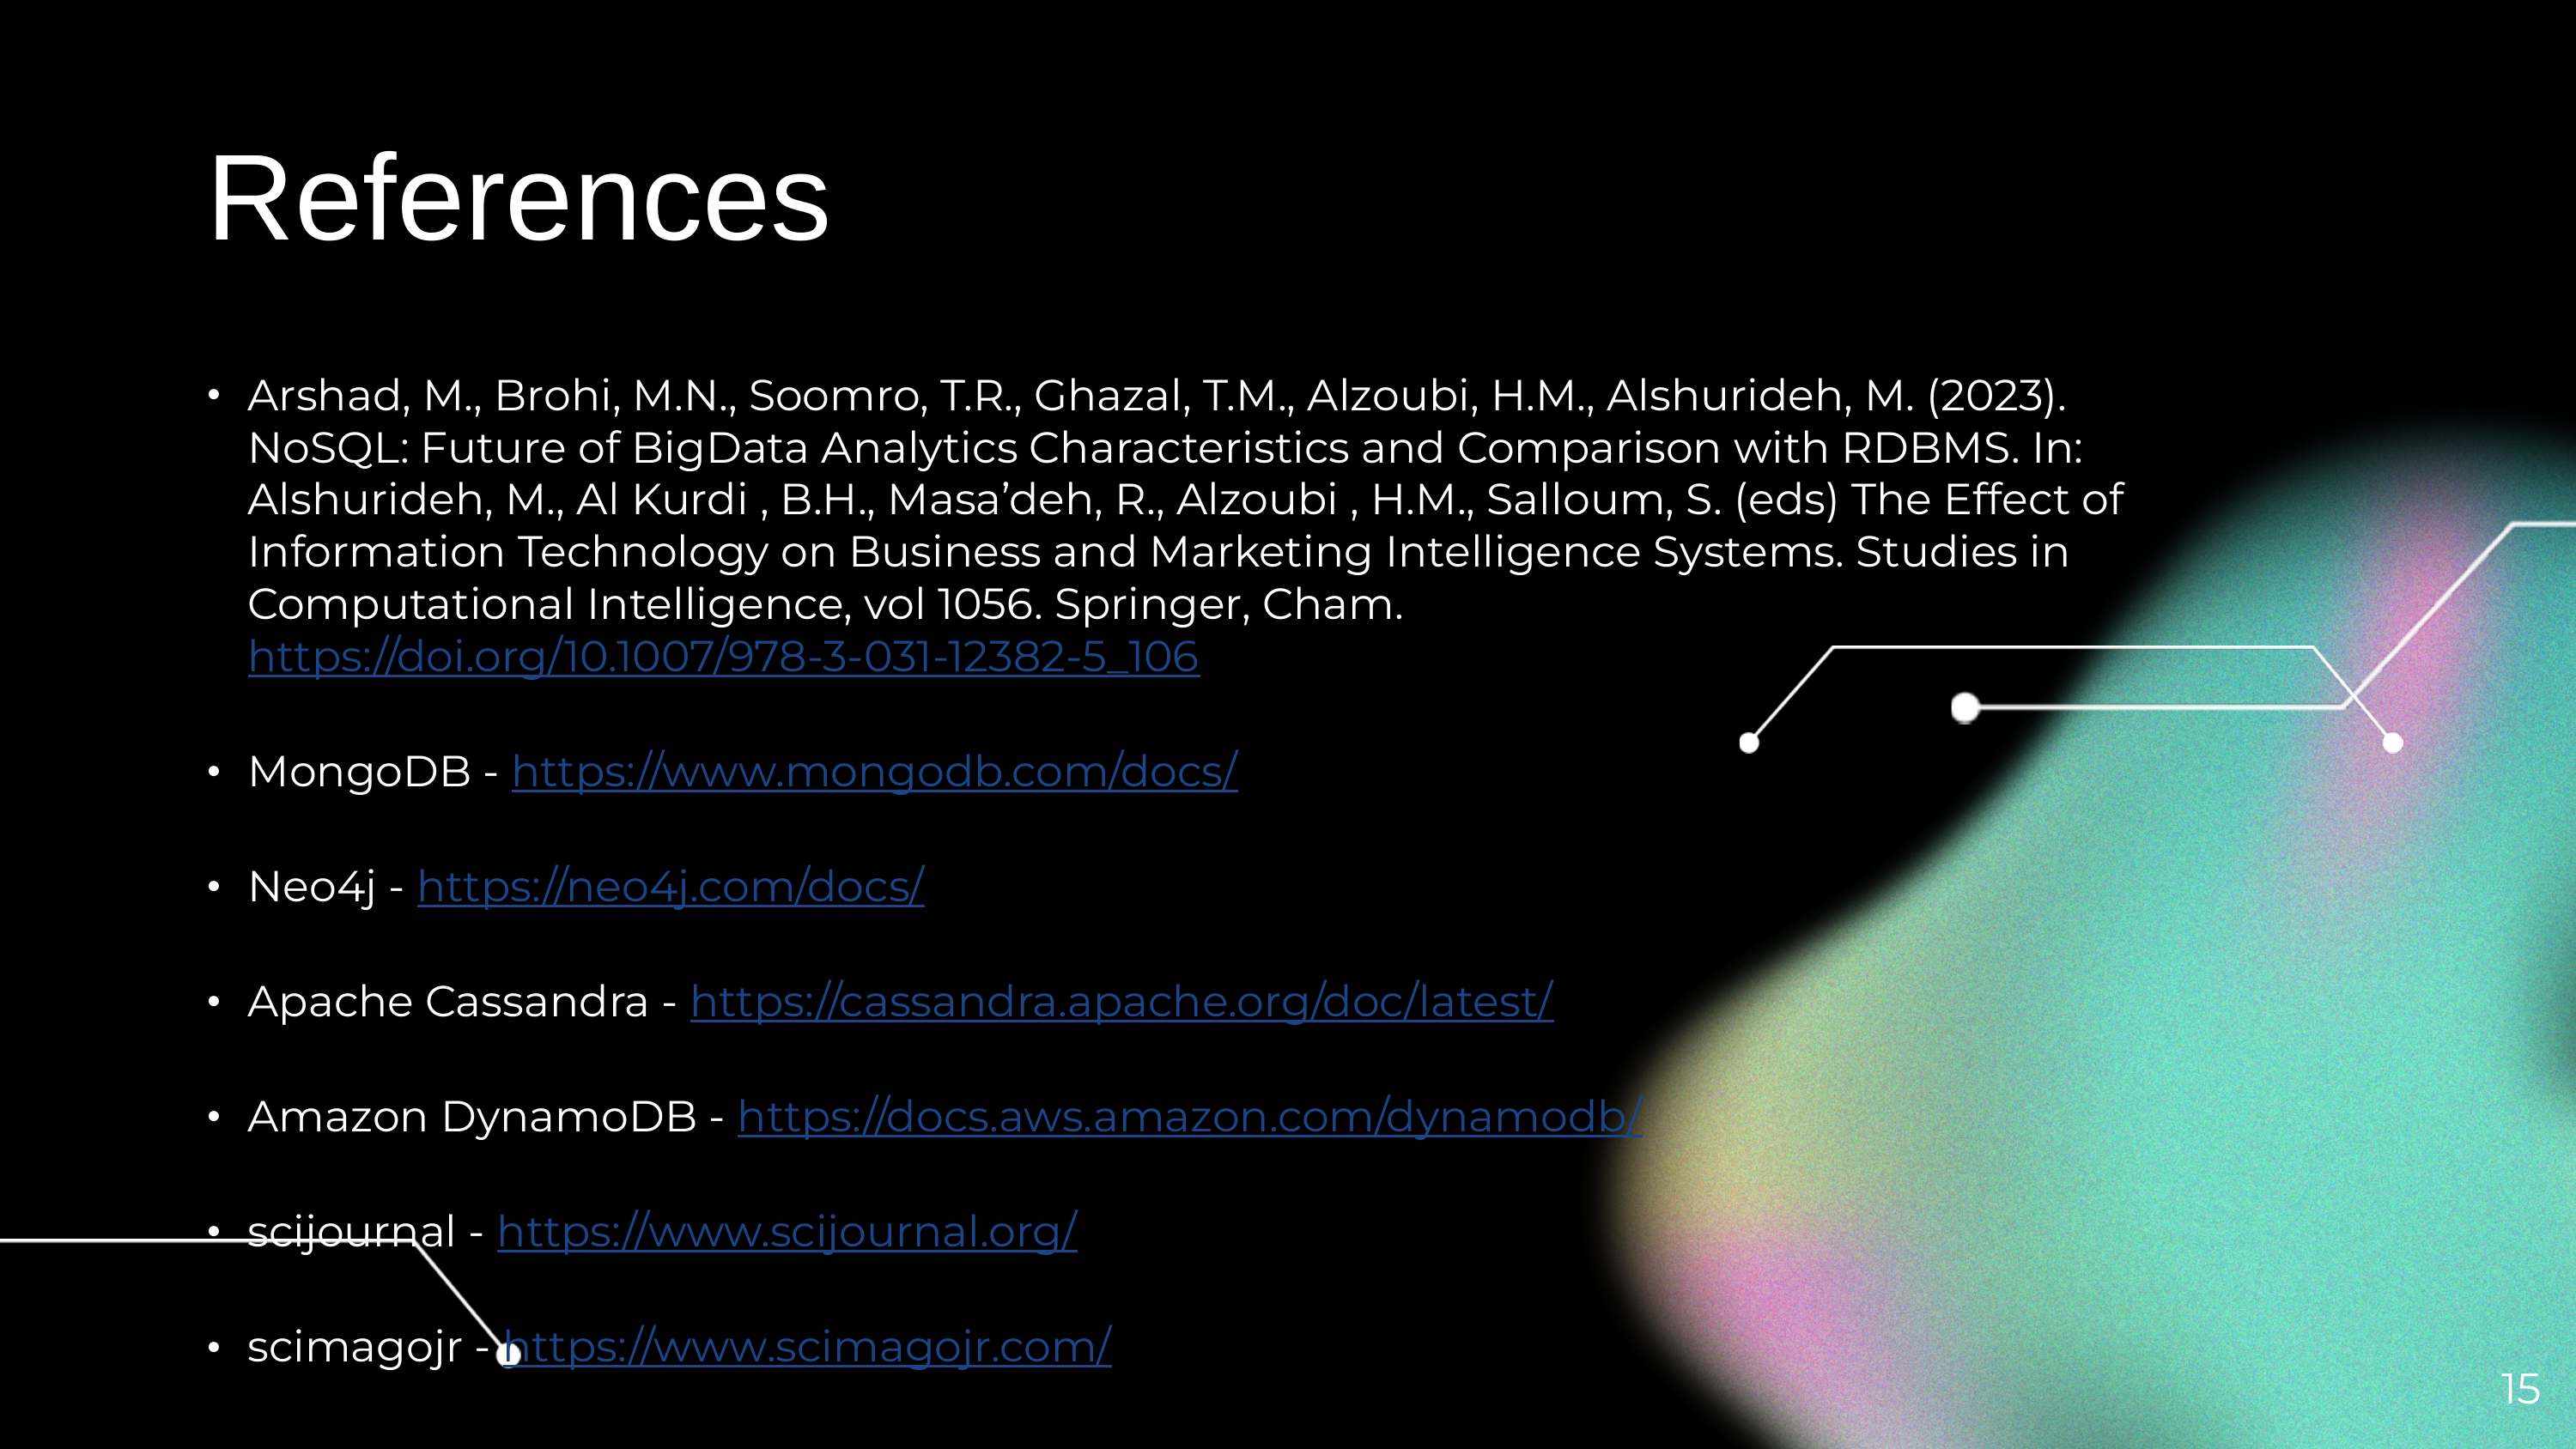

# References
Arshad, M., Brohi, M.N., Soomro, T.R., Ghazal, T.M., Alzoubi, H.M., Alshurideh, M. (2023). NoSQL: Future of BigData Analytics Characteristics and Comparison with RDBMS. In: Alshurideh, M., Al Kurdi , B.H., Masa’deh, R., Alzoubi , H.M., Salloum, S. (eds) The Effect of Information Technology on Business and Marketing Intelligence Systems. Studies in Computational Intelligence, vol 1056. Springer, Cham. https://doi.org/10.1007/978-3-031-12382-5_106

MongoDB - https://www.mongodb.com/docs/

Neo4j - https://neo4j.com/docs/

Apache Cassandra - https://cassandra.apache.org/doc/latest/

Amazon DynamoDB - https://docs.aws.amazon.com/dynamodb/

scijournal - https://www.scijournal.org/

scimagojr - https://www.scimagojr.com/
15